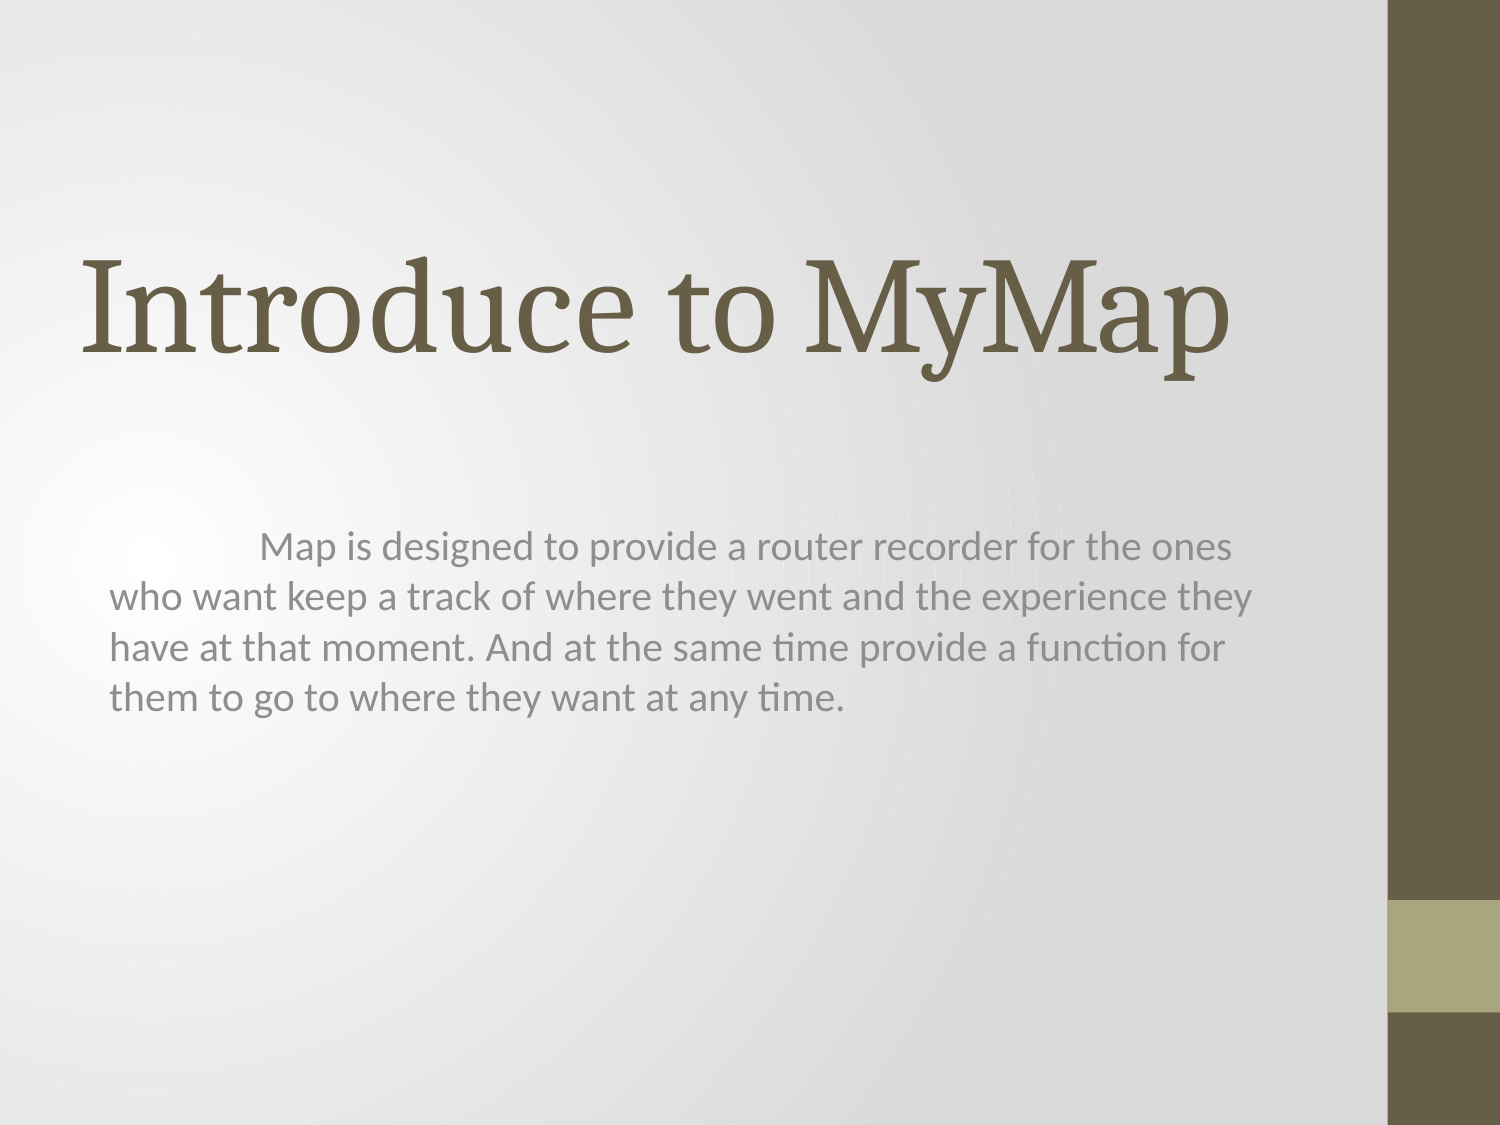

# Introduce to MyMap
	Map is designed to provide a router recorder for the ones who want keep a track of where they went and the experience they have at that moment. And at the same time provide a function for them to go to where they want at any time.